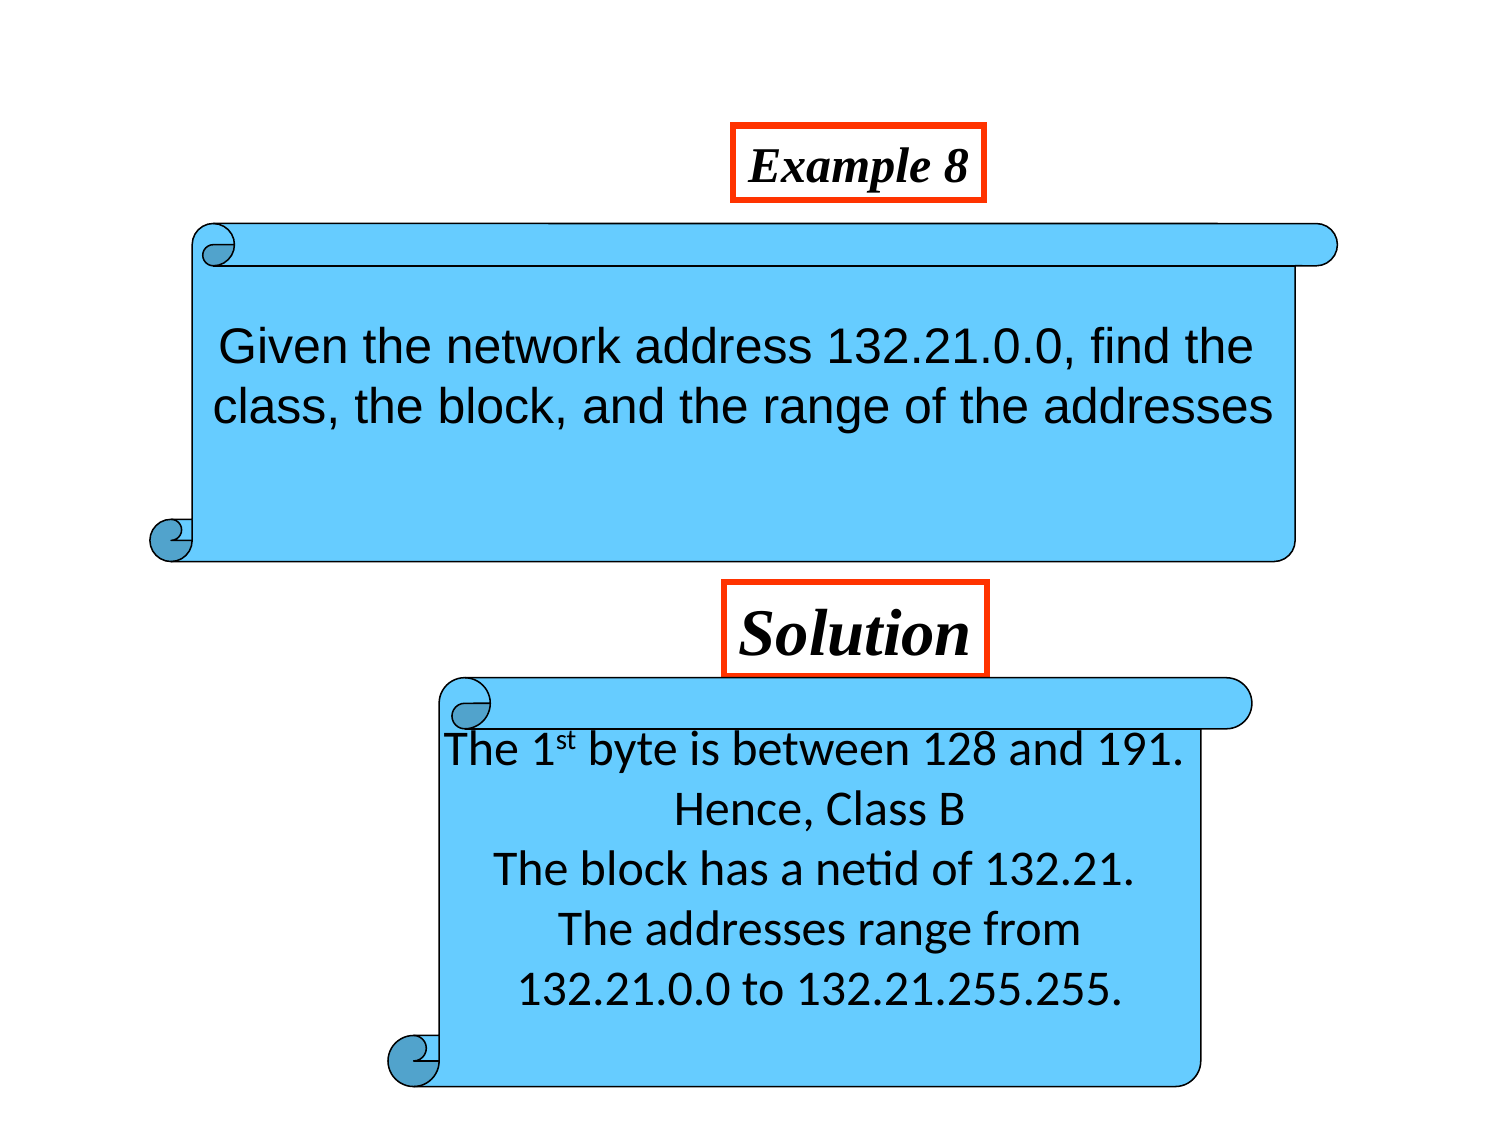

Example 8
Given the network address 132.21.0.0, find the
class, the block, and the range of the addresses

Solution

The 1st byte is between 128 and 191.
Hence, Class B
The block has a netid of 132.21.
The addresses range from
132.21.0.0 to 132.21.255.255.